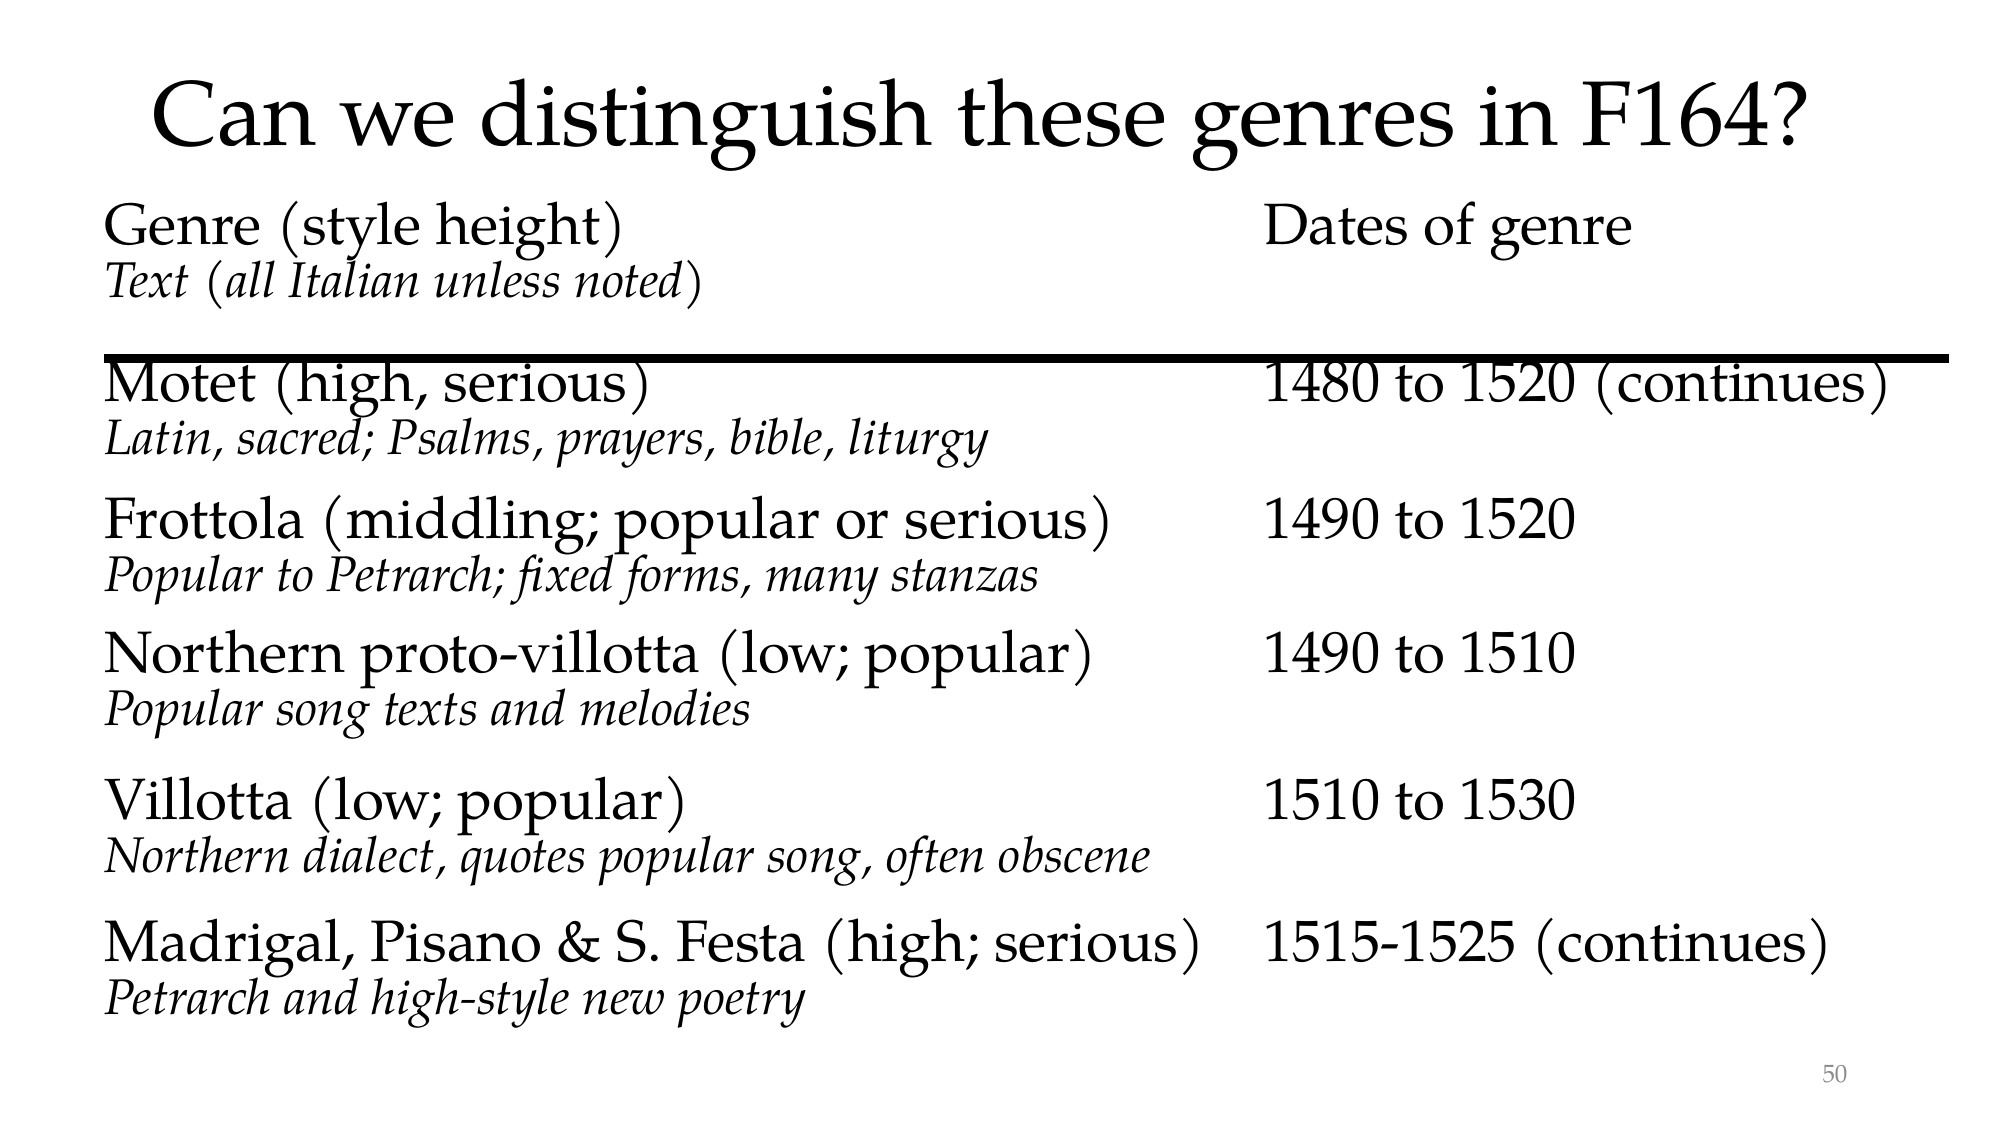

# Can we distinguish these genres in F164?
| Genre (style height) Text (all Italian unless noted) | Dates of genre |
| --- | --- |
| Motet (high, serious) Latin, sacred; Psalms, prayers, bible, liturgy | 1480 to 1520 (continues) |
| Frottola (middling; popular or serious) Popular to Petrarch; fixed forms, many stanzas | 1490 to 1520 |
| Northern proto-villotta (low; popular) Popular song texts and melodies | 1490 to 1510 |
| Villotta (low; popular) Northern dialect, quotes popular song, often obscene | 1510 to 1530 |
| Madrigal, Pisano & S. Festa (high; serious) Petrarch and high-style new poetry | 1515-1525 (continues) |
50